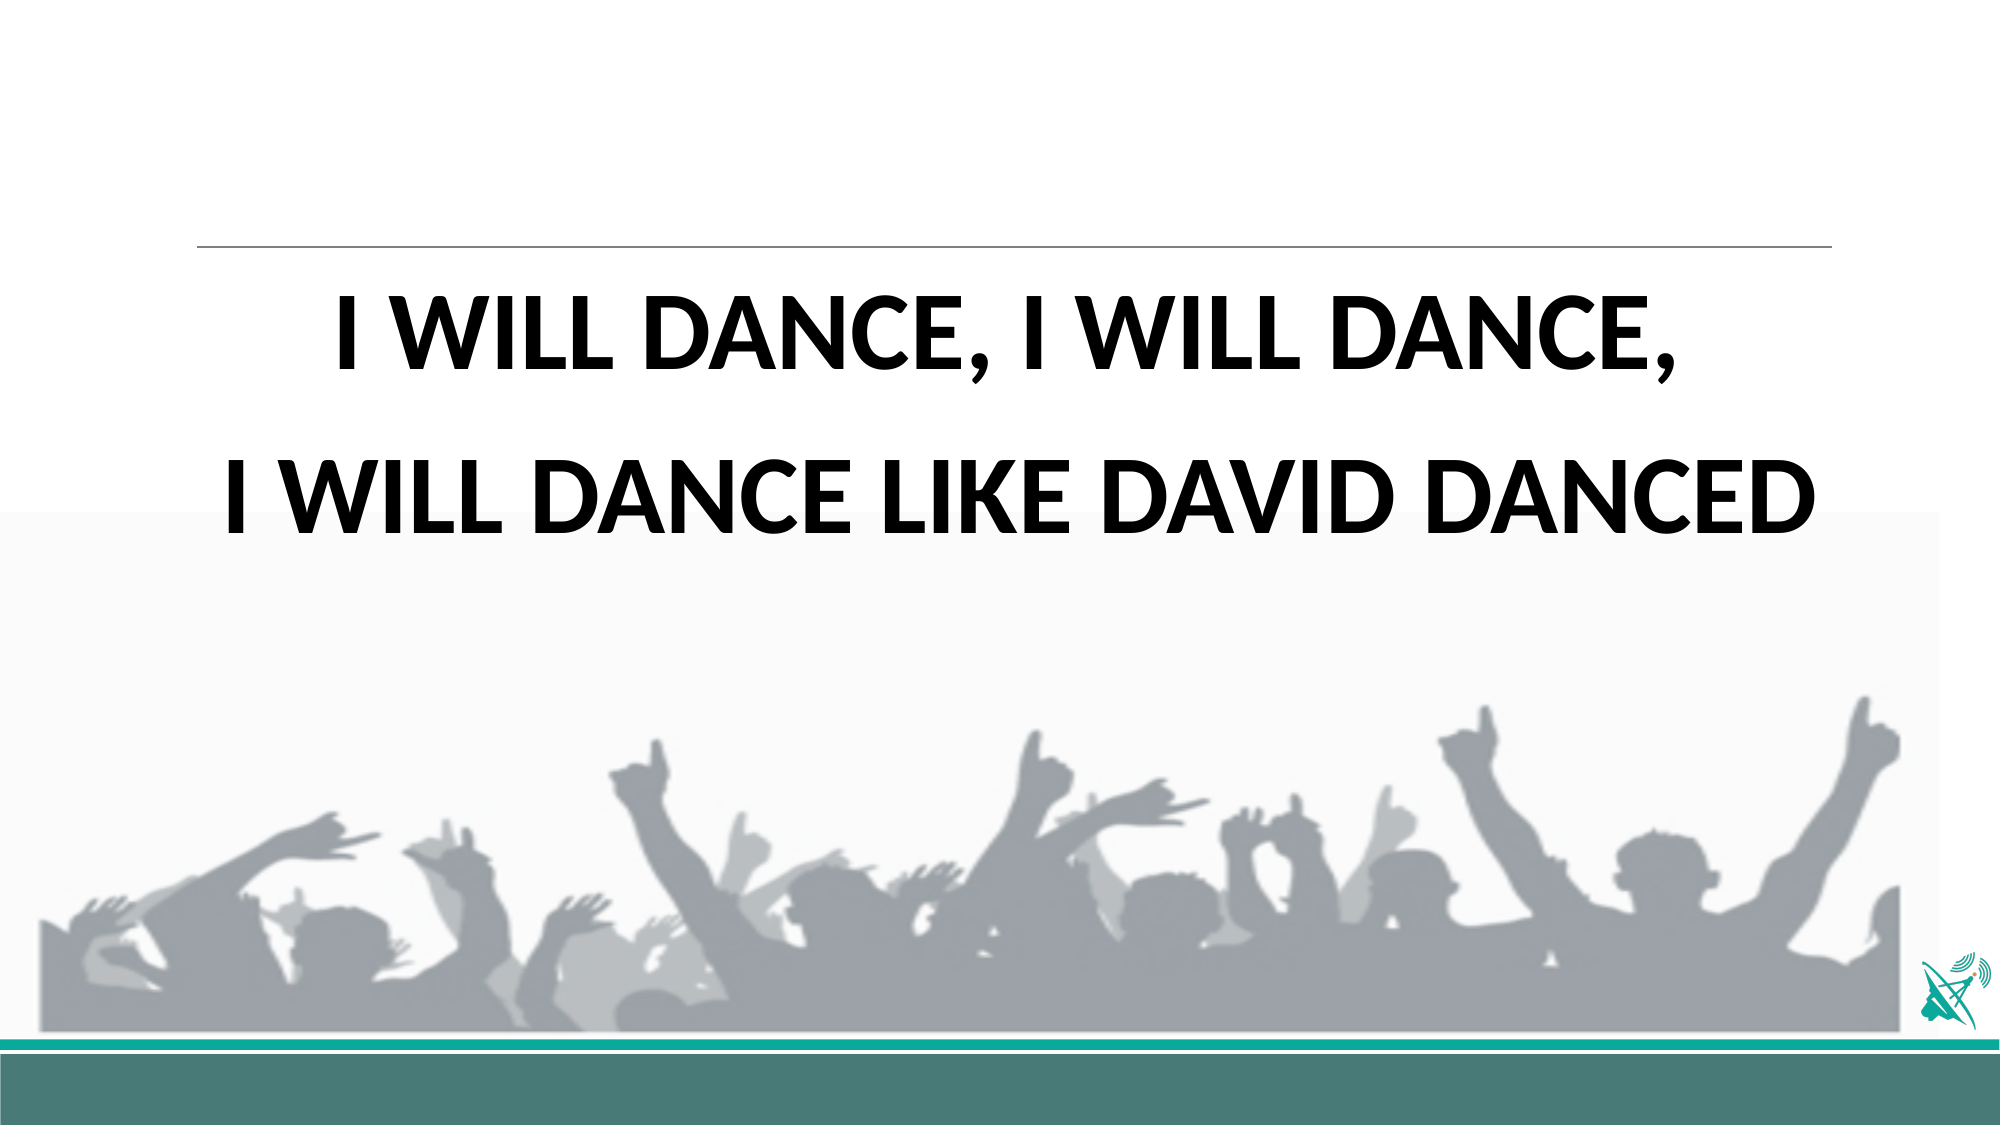

I WILL DANCE, I WILL DANCE,
I WILL DANCE LIKE DAVID DANCED